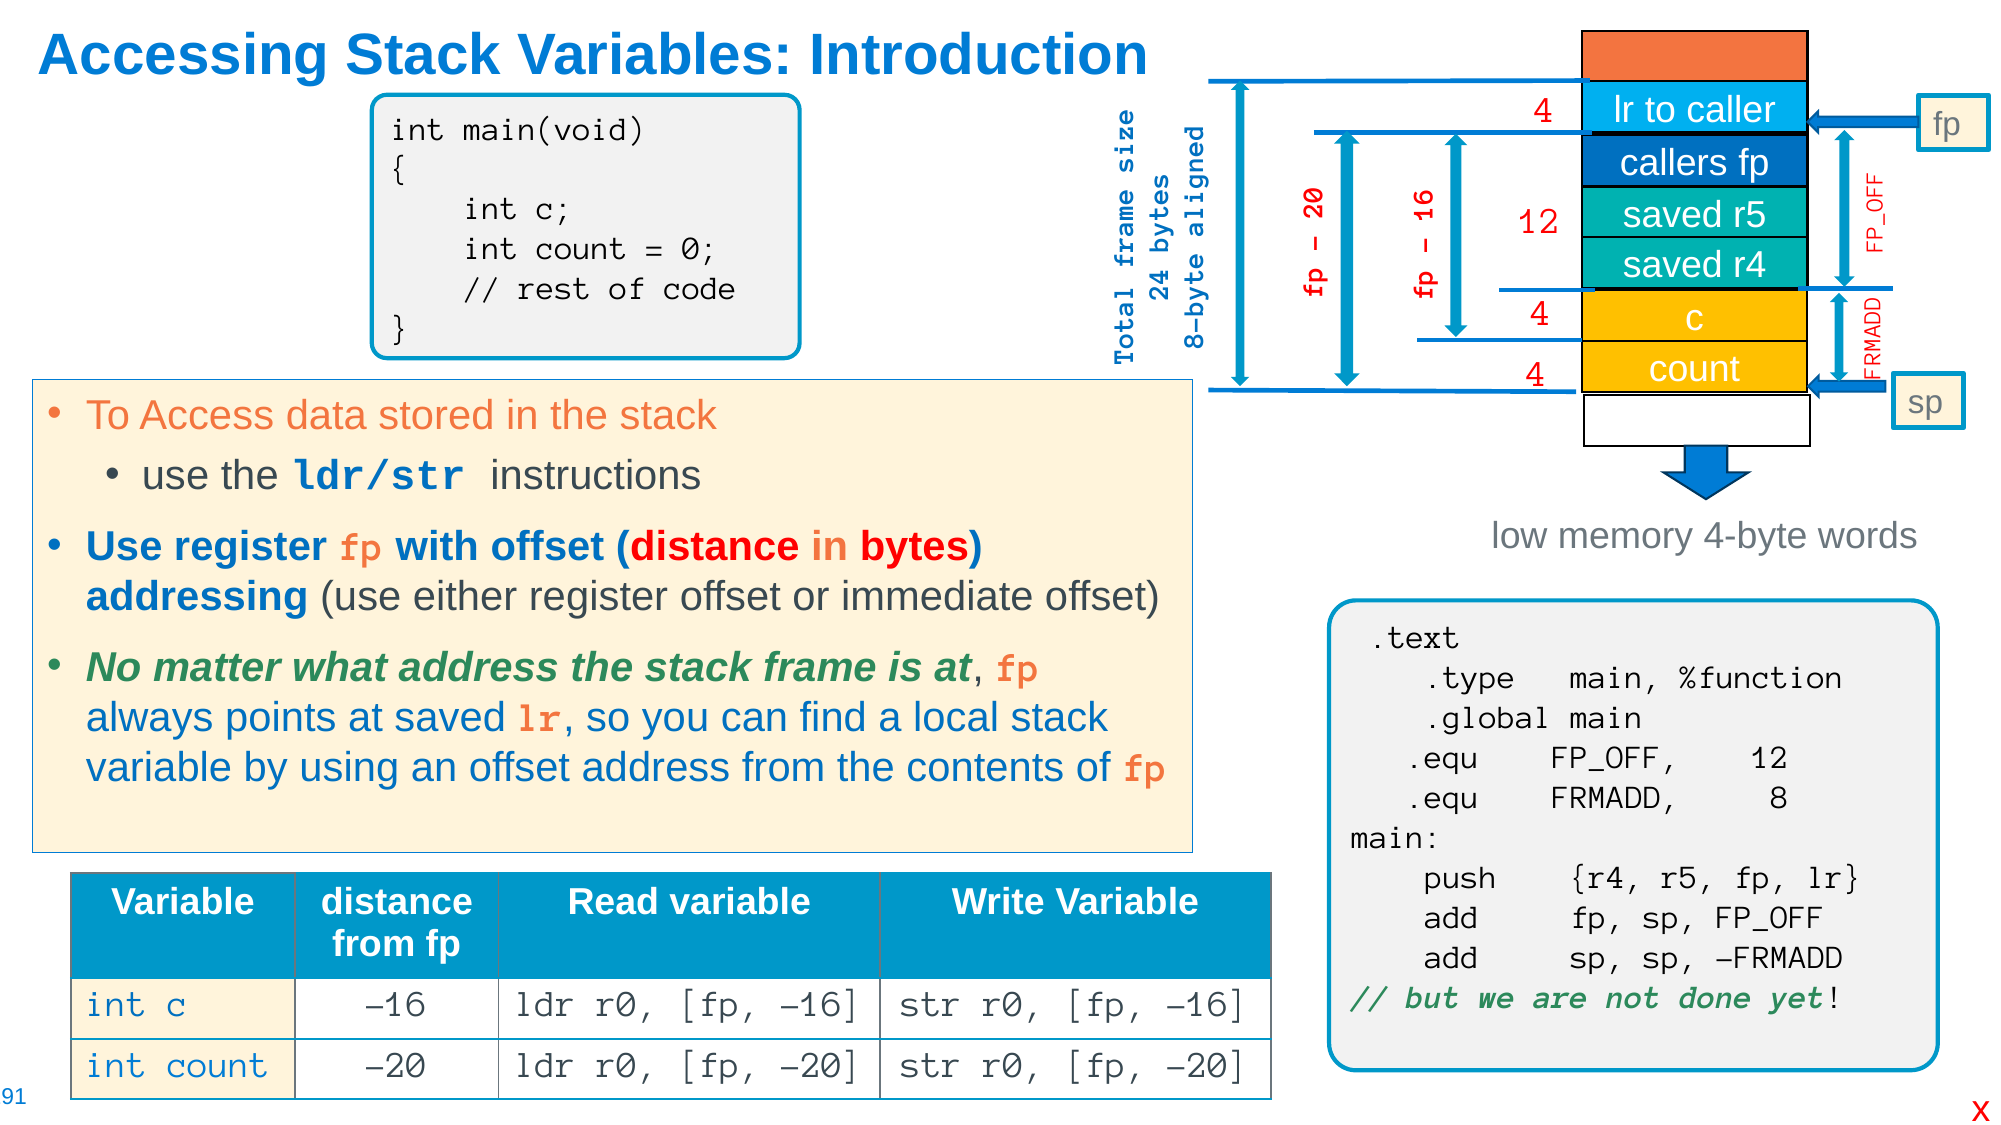

# Accessing Stack Variables: Introduction

4
lr to caller

int main(void)
{
    int c;
    int count = 0;
    // rest of code
}
fp

callers fp
Total frame size
24 bytes
8-byte aligned
FP_OFF
saved r5
12
fp - 20
fp - 16
saved r4
4
c

FRMADD
count
4
sp

To Access data stored in the stack
use the ldr/str instructions
Use register fp with offset (distance in bytes) addressing (use either register offset or immediate offset)
No matter what address the stack frame is at, fp always points at saved lr, so you can find a local stack variable by using an offset address from the contents of fp

low memory 4-byte words
 .text
    .type   main, %function
    .global main
   .equ    FP_OFF,    12
   .equ    FRMADD,     8
main:
    push    {r4, r5, fp, lr}
    add     fp, sp, FP_OFF
    add     sp, sp, -FRMADD
// but we are not done yet!

| Variable | distance from fp | Read variable | Write Variable |
| --- | --- | --- | --- |
| int c | -16 | ldr r0, [fp, -16] | str r0, [fp, -16] |
| int count | -20 | ldr r0, [fp, -20] | str r0, [fp, -20] |
x